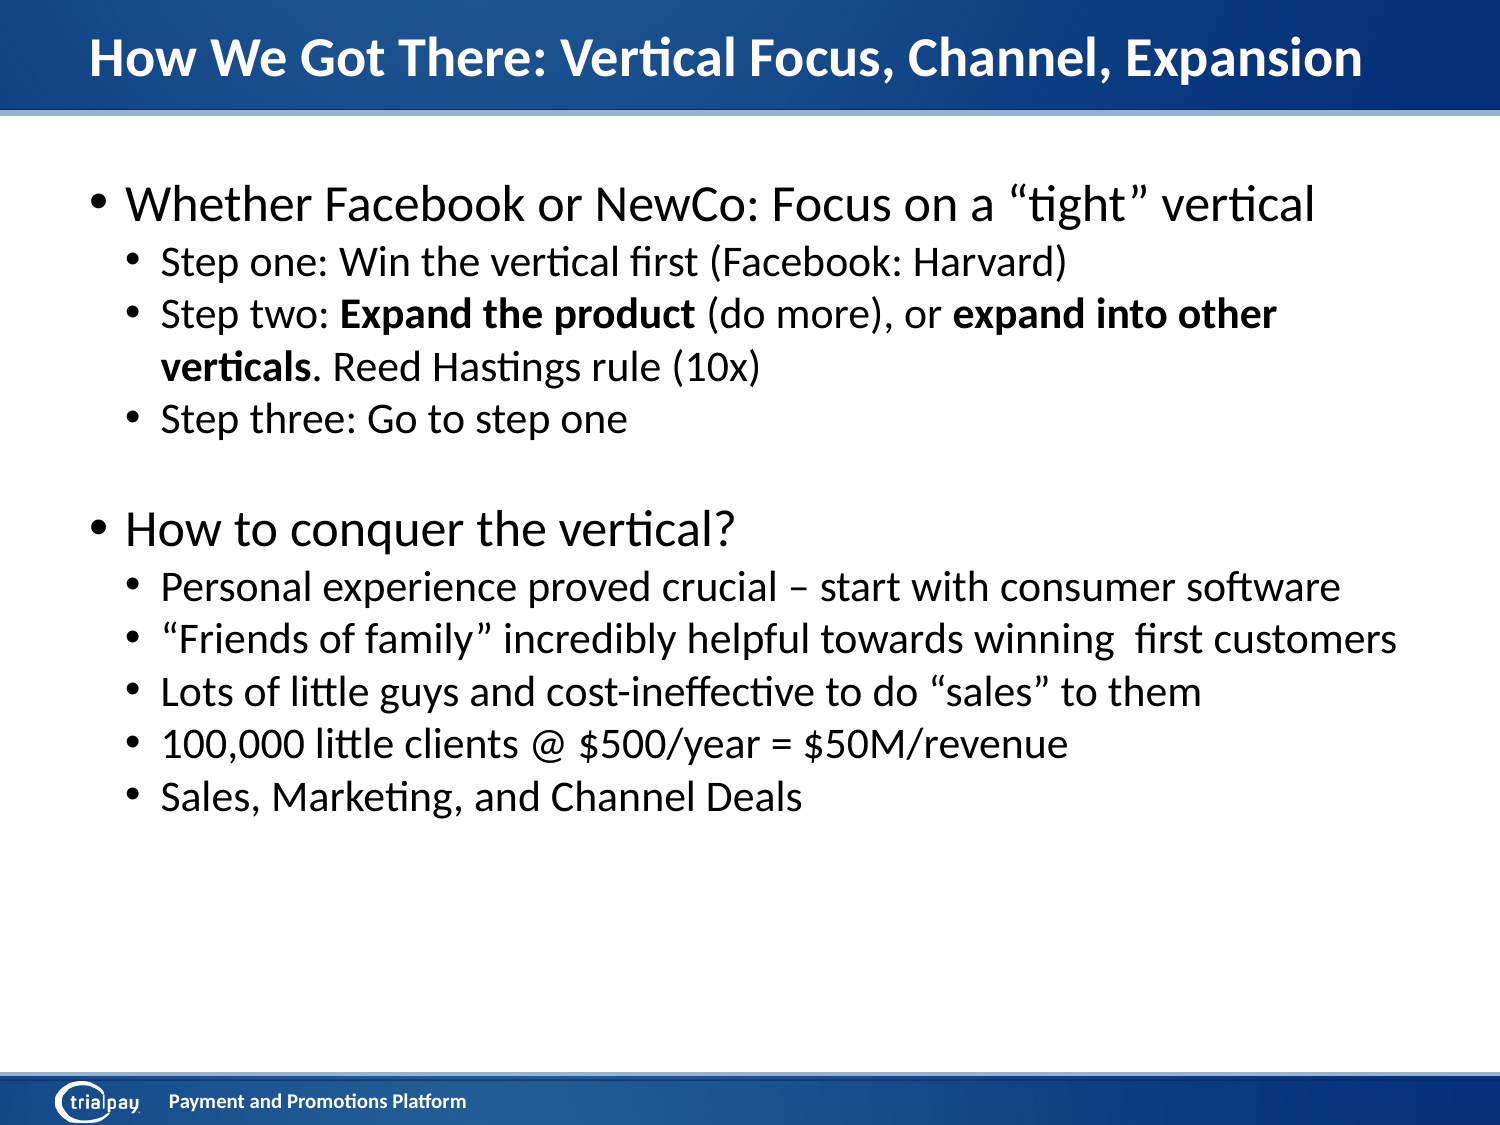

How We Got There: Vertical Focus, Channel, Expansion
Whether Facebook or NewCo: Focus on a “tight” vertical
Step one: Win the vertical first (Facebook: Harvard)
Step two: Expand the product (do more), or expand into other verticals. Reed Hastings rule (10x)
Step three: Go to step one

How to conquer the vertical?
Personal experience proved crucial – start with consumer software
“Friends of family” incredibly helpful towards winning  first customers
Lots of little guys and cost-ineffective to do “sales” to them
100,000 little clients @ $500/year = $50M/revenue
Sales, Marketing, and Channel Deals